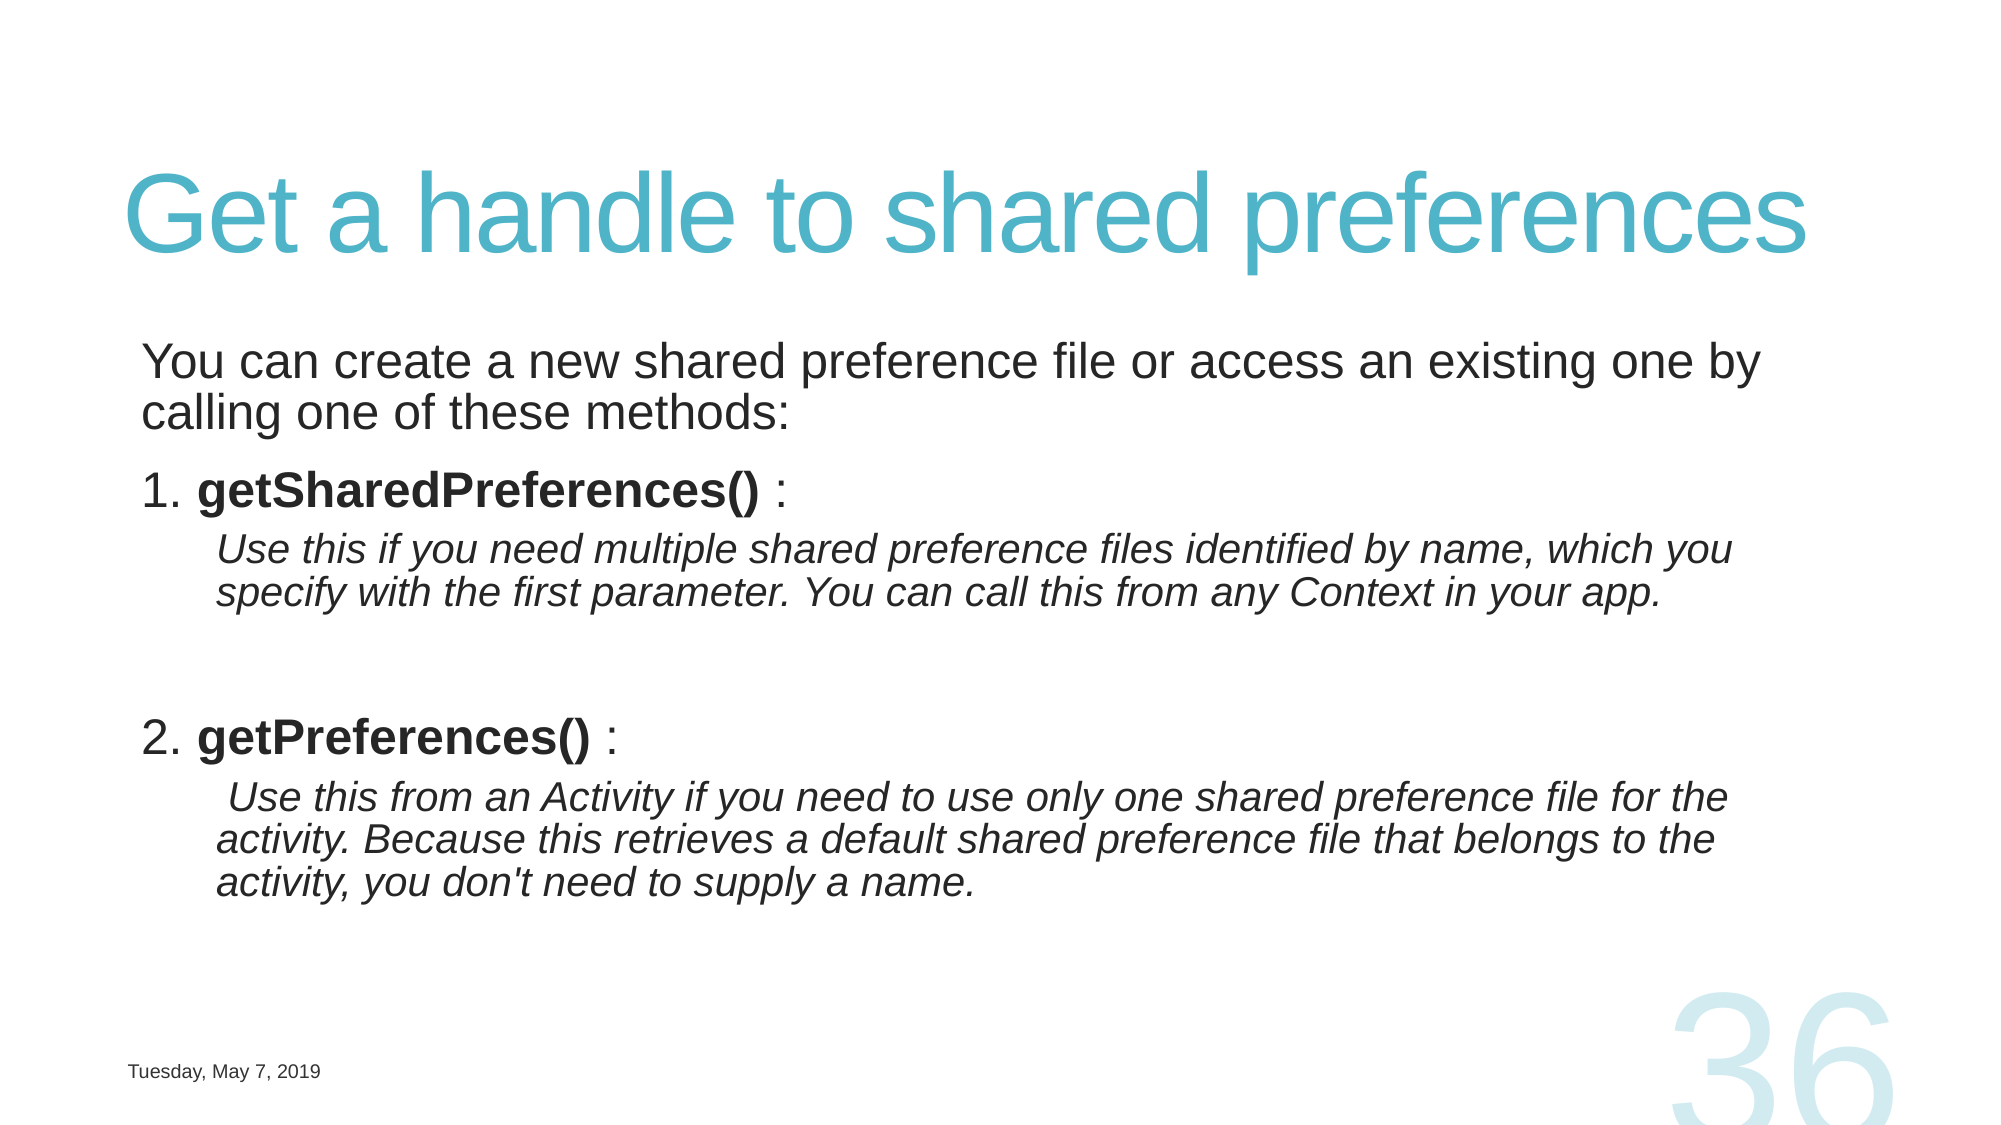

# Get a handle to shared preferences
You can create a new shared preference file or access an existing one by calling one of these methods:
1. getSharedPreferences() :
Use this if you need multiple shared preference files identified by name, which you specify with the first parameter. You can call this from any Context in your app.

2. getPreferences() :
 Use this from an Activity if you need to use only one shared preference file for the activity. Because this retrieves a default shared preference file that belongs to the activity, you don't need to supply a name.
36
Tuesday, May 7, 2019